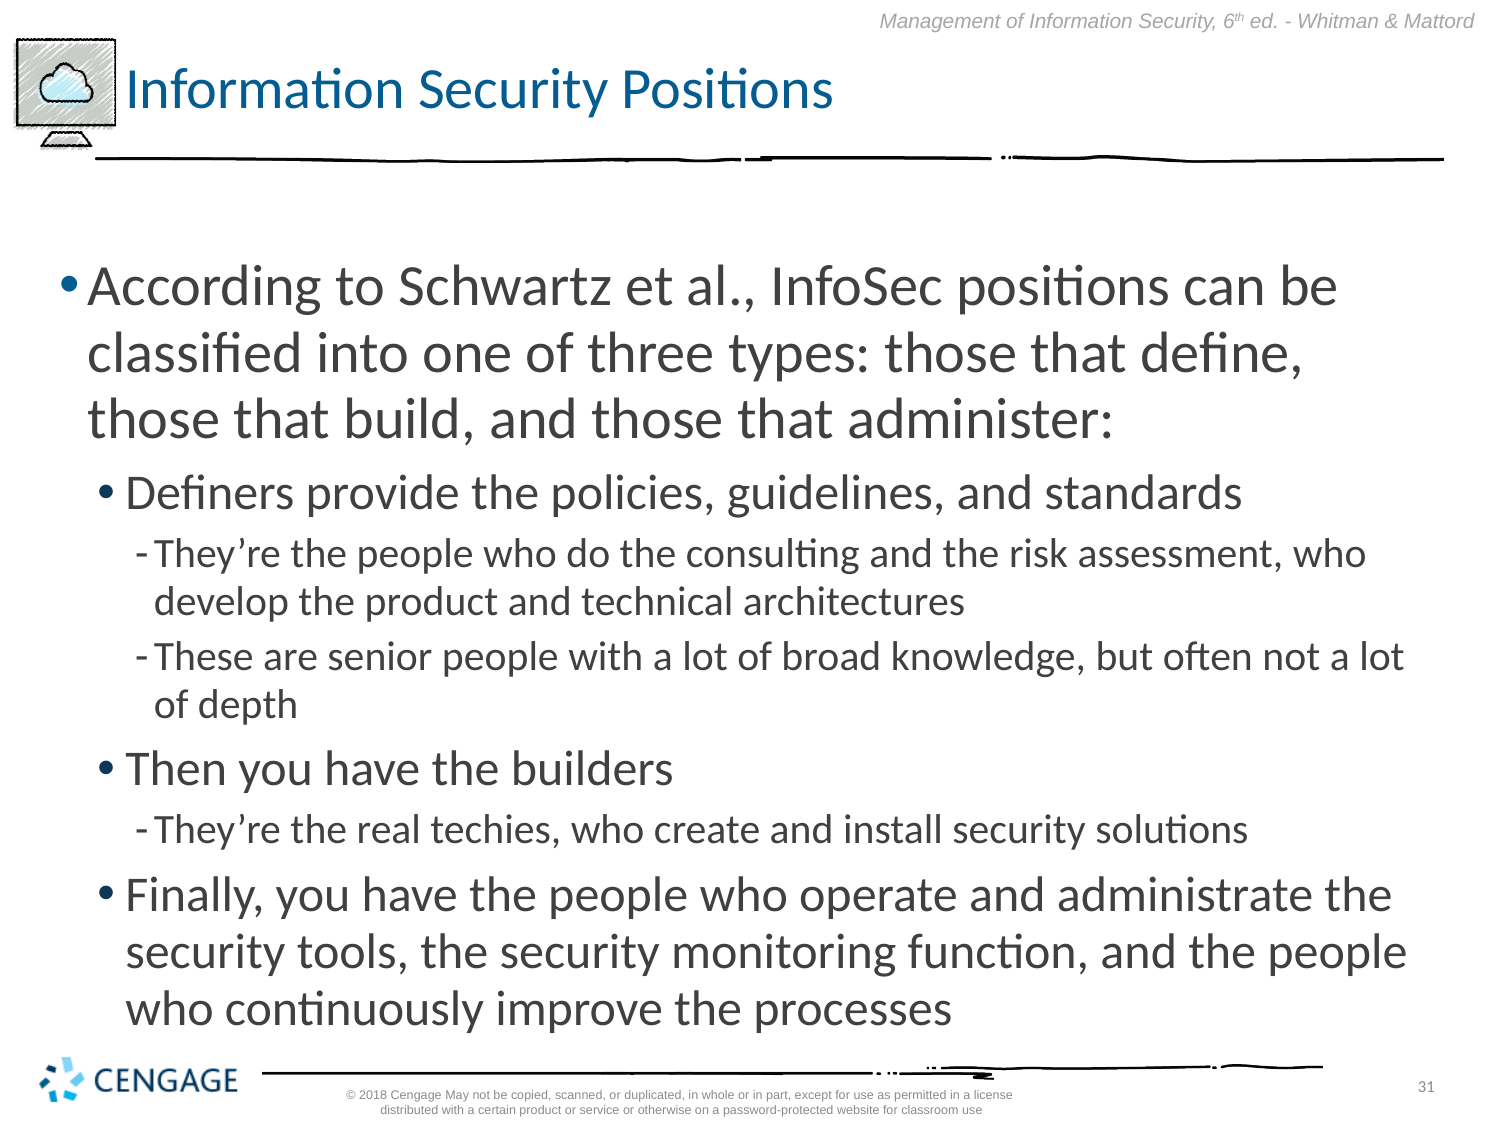

# Information Security Positions
According to Schwartz et al., InfoSec positions can be classified into one of three types: those that define, those that build, and those that administer:
Definers provide the policies, guidelines, and standards
They’re the people who do the consulting and the risk assessment, who develop the product and technical architectures
These are senior people with a lot of broad knowledge, but often not a lot of depth
Then you have the builders
They’re the real techies, who create and install security solutions
Finally, you have the people who operate and administrate the security tools, the security monitoring function, and the people who continuously improve the processes